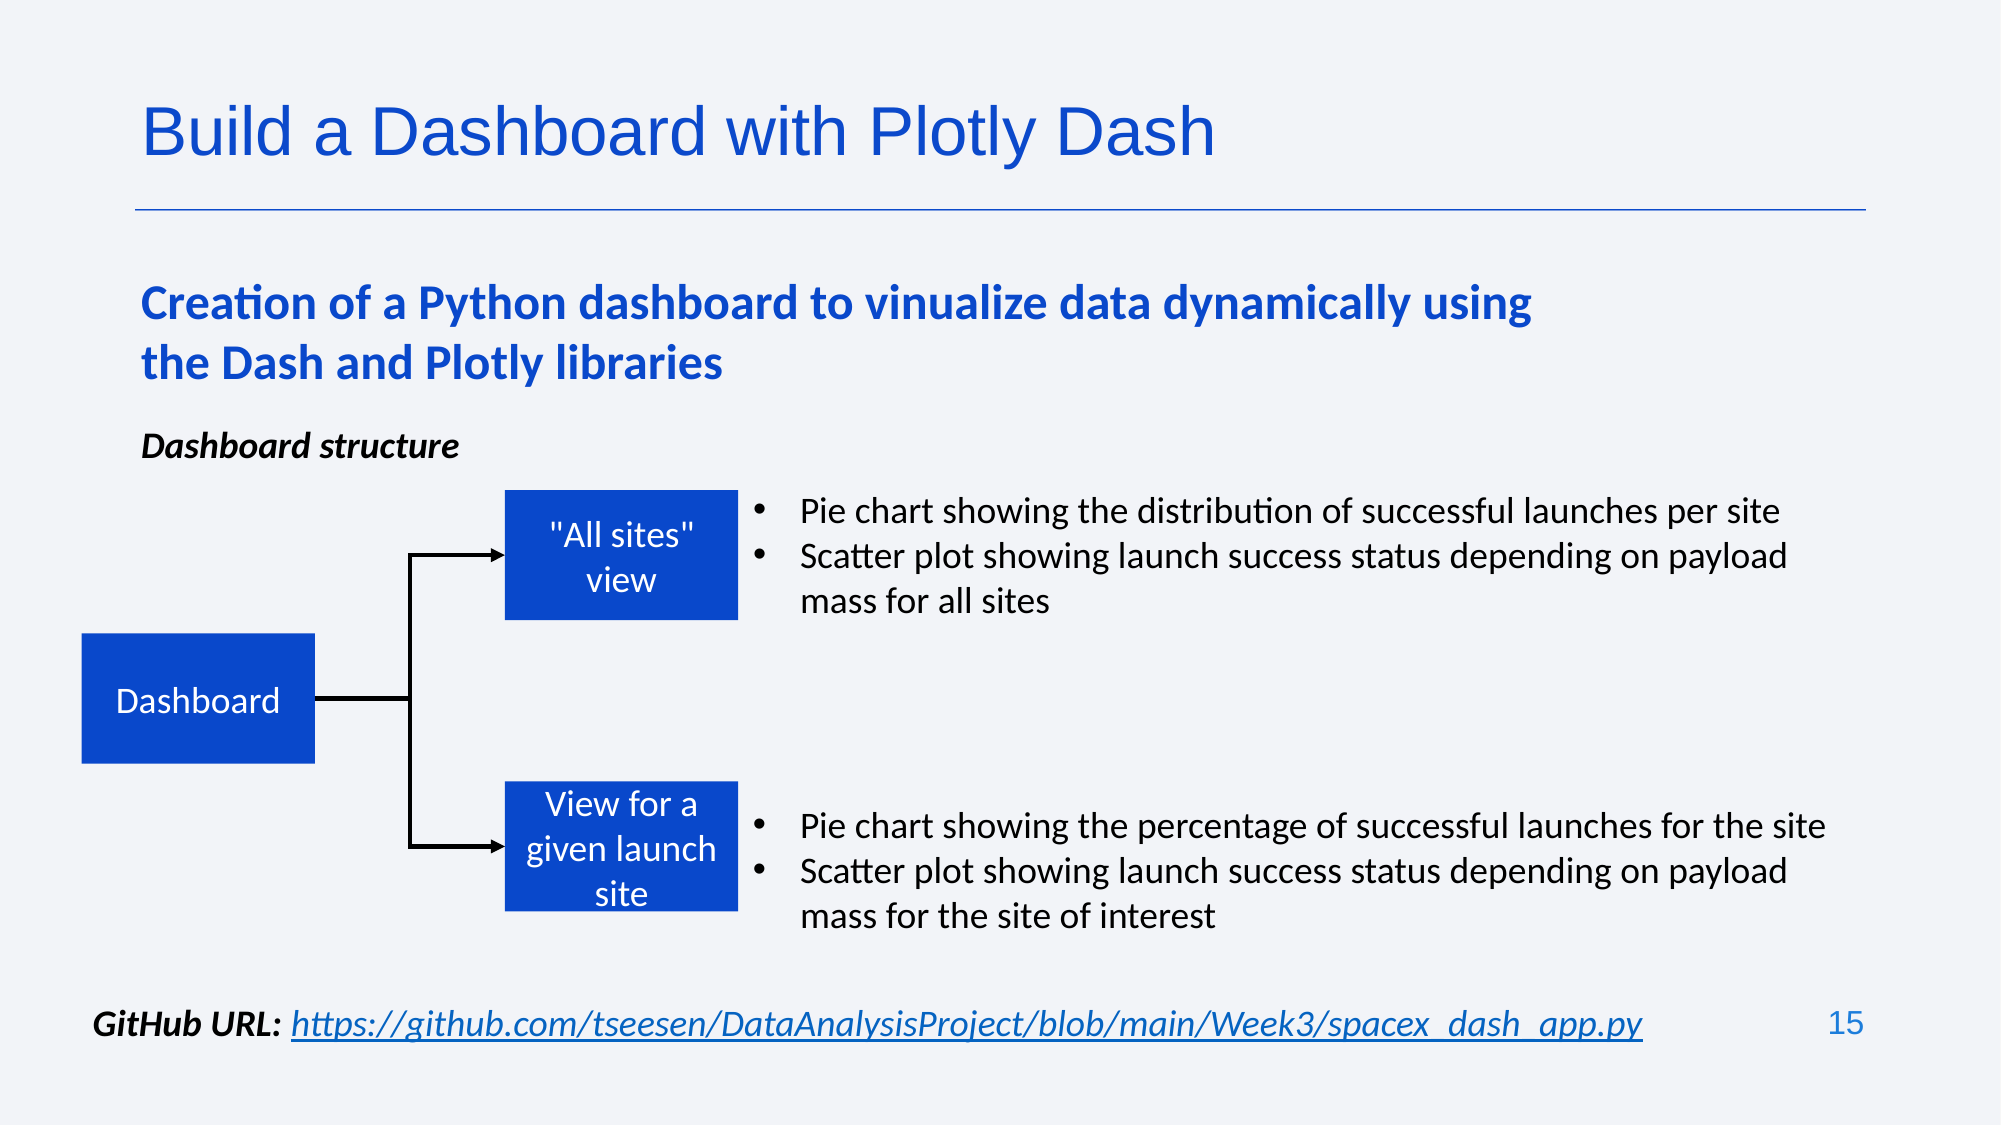

Build a Dashboard with Plotly Dash
Creation of a Python dashboard to vinualize data dynamically using the Dash and Plotly libraries
Dashboard structure
Pie chart showing the distribution of successful launches per site
Scatter plot showing launch success status depending on payload mass for all sites
"All sites"
view
Dashboard
View for a given launch site
Pie chart showing the percentage of successful launches for the site
Scatter plot showing launch success status depending on payload mass for the site of interest
15
GitHub URL: https://github.com/tseesen/DataAnalysisProject/blob/main/Week3/spacex_dash_app.py